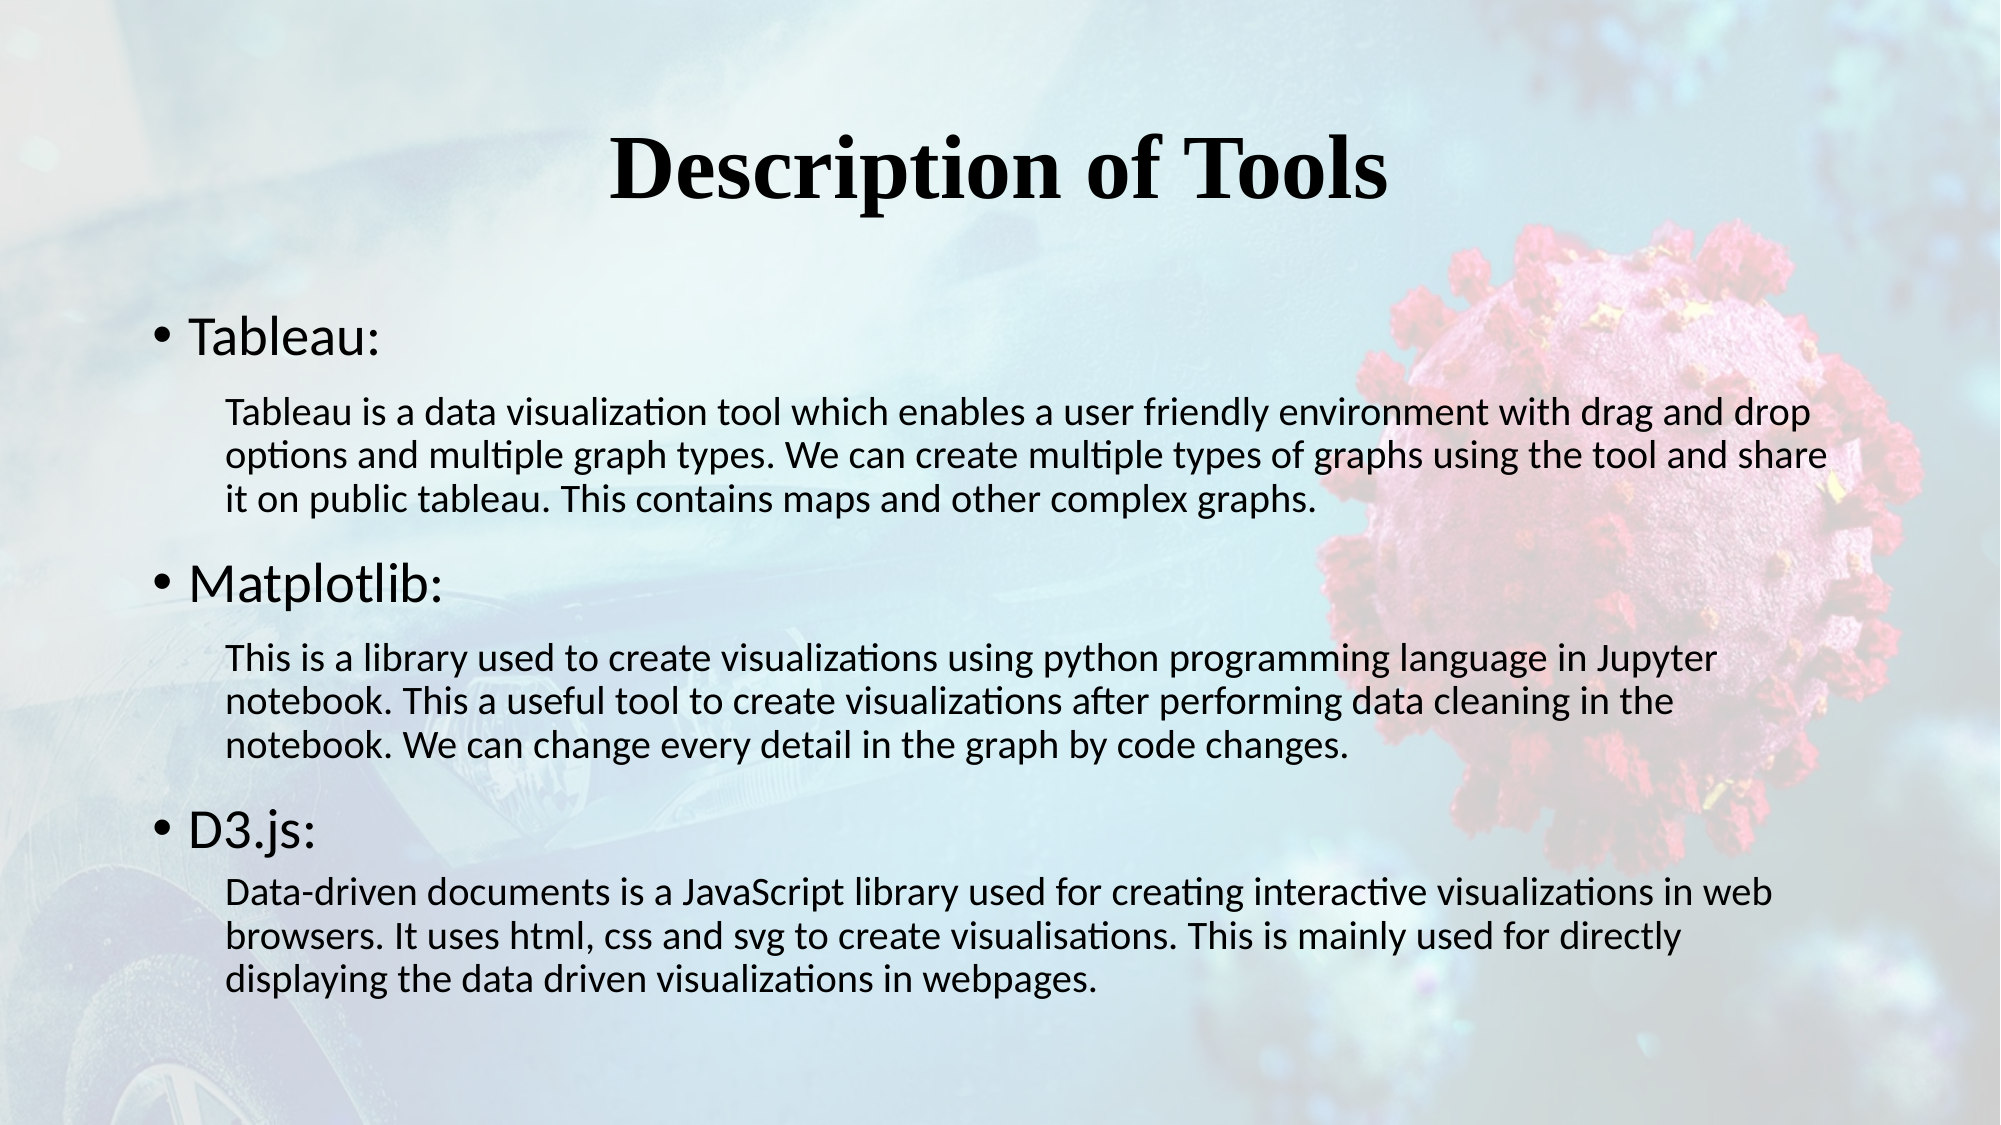

# Description of Tools
Tableau:
Tableau is a data visualization tool which enables a user friendly environment with drag and drop options and multiple graph types. We can create multiple types of graphs using the tool and share it on public tableau. This contains maps and other complex graphs.
Matplotlib:
This is a library used to create visualizations using python programming language in Jupyter notebook. This a useful tool to create visualizations after performing data cleaning in the notebook. We can change every detail in the graph by code changes.
D3.js:
Data-driven documents is a JavaScript library used for creating interactive visualizations in web browsers. It uses html, css and svg to create visualisations. This is mainly used for directly displaying the data driven visualizations in webpages.